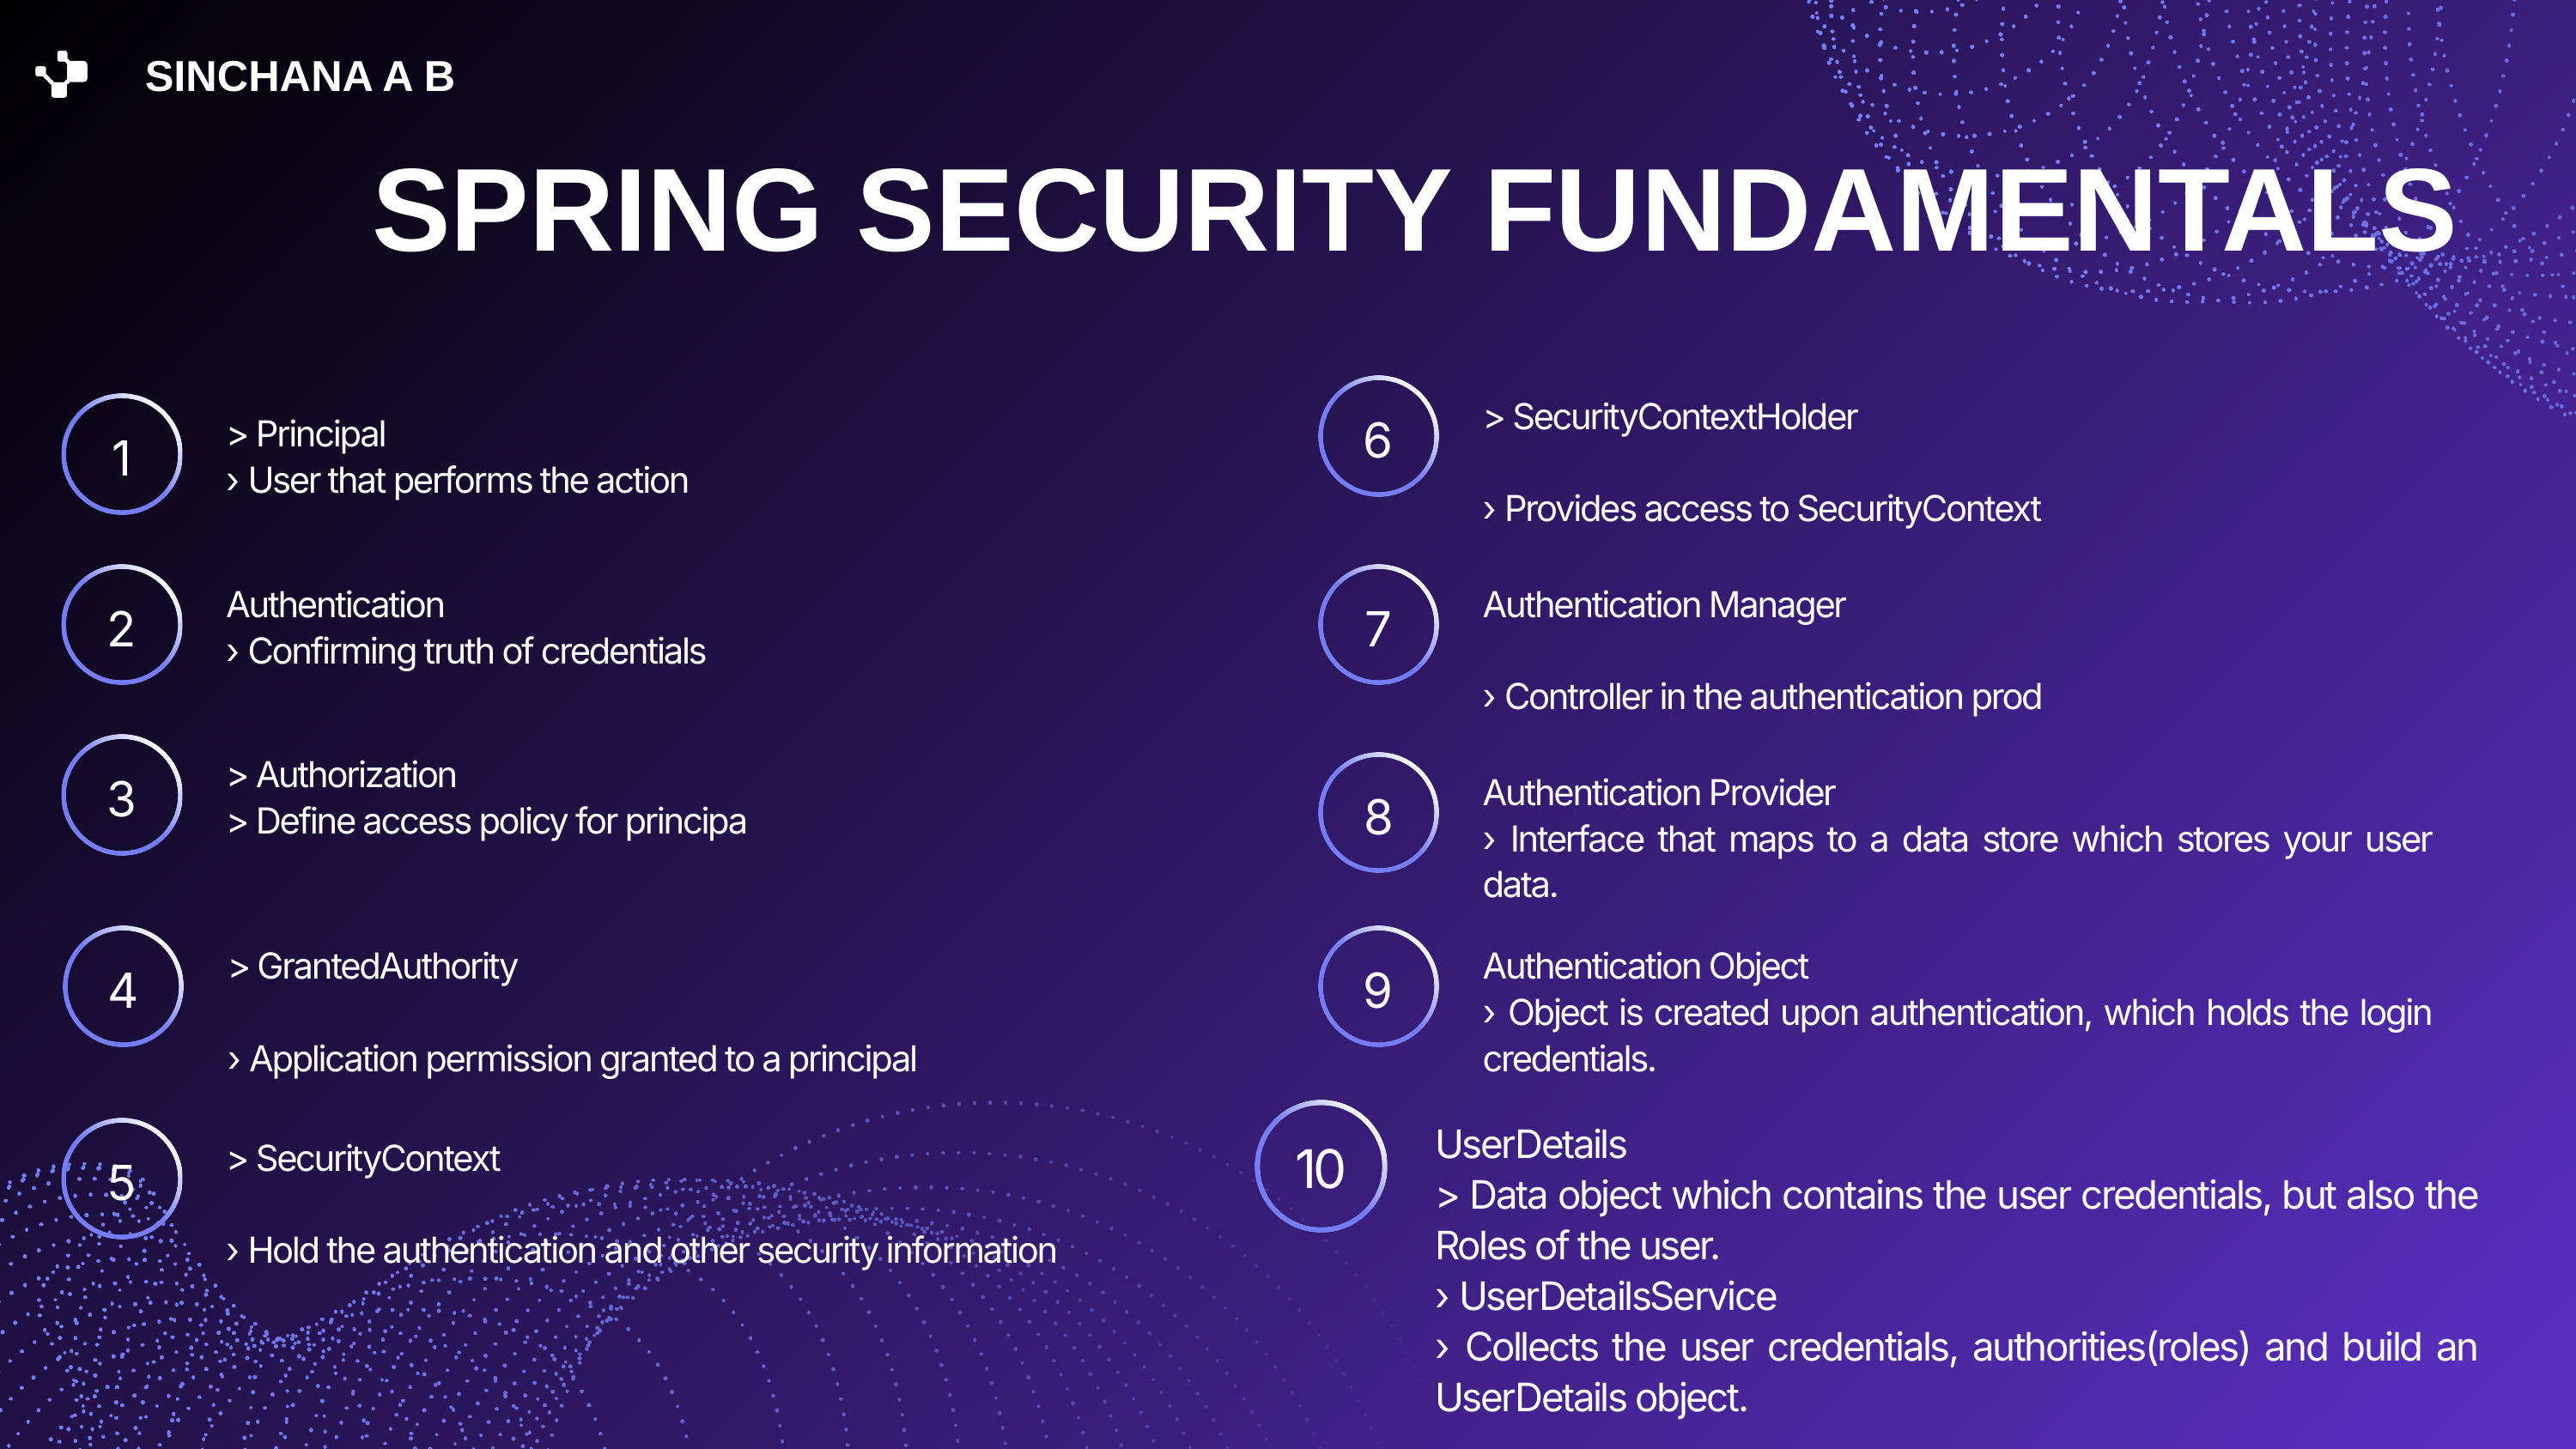

SINCHANA A B
SPRING SECURITY FUNDAMENTALS

> SecurityContextHolder

› Provides access to SecurityContext
6

> Principal
› User that performs the action
1

Authentication
› Confirming truth of credentials
2

Authentication Manager

› Controller in the authentication prod
7

> Authorization
> Define access policy for principa
3

Authentication Provider
› Interface that maps to a data store which stores your user data.
8

> GrantedAuthority

› Application permission granted to a principal
4

Authentication Object
› Object is created upon authentication, which holds the login credentials.
9

UserDetails
> Data object which contains the user credentials, but also the Roles of the user.
› UserDetailsService
› Collects the user credentials, authorities(roles) and build an UserDetails object.
10

> SecurityContext

› Hold the authentication and other security information
5